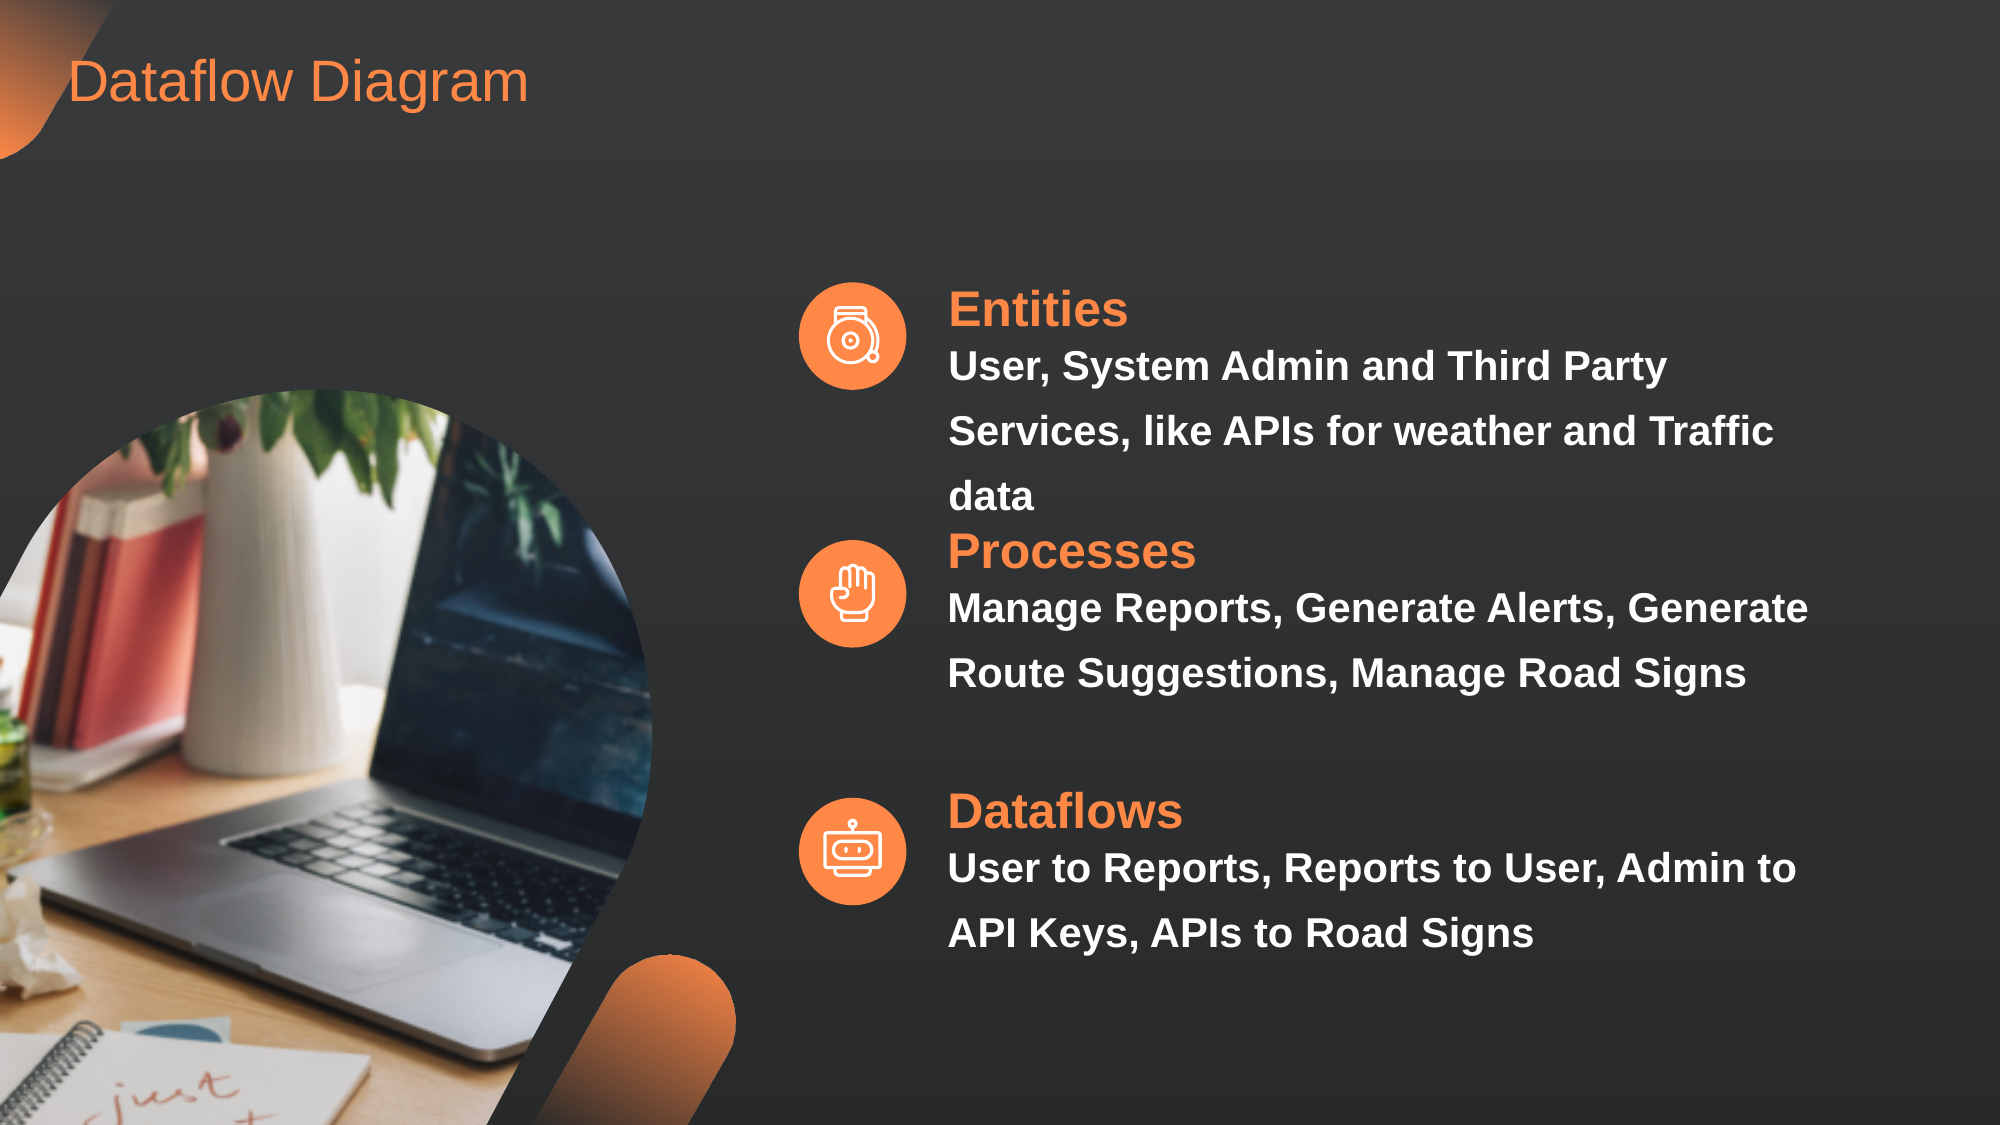

Dataflow Diagram
Entities

User, System Admin and Third Party Services, like APIs for weather and Traffic data

Processes

Manage Reports, Generate Alerts, Generate Route Suggestions, Manage Road Signs

Dataflows

User to Reports, Reports to User, Admin to API Keys, APIs to Road Signs